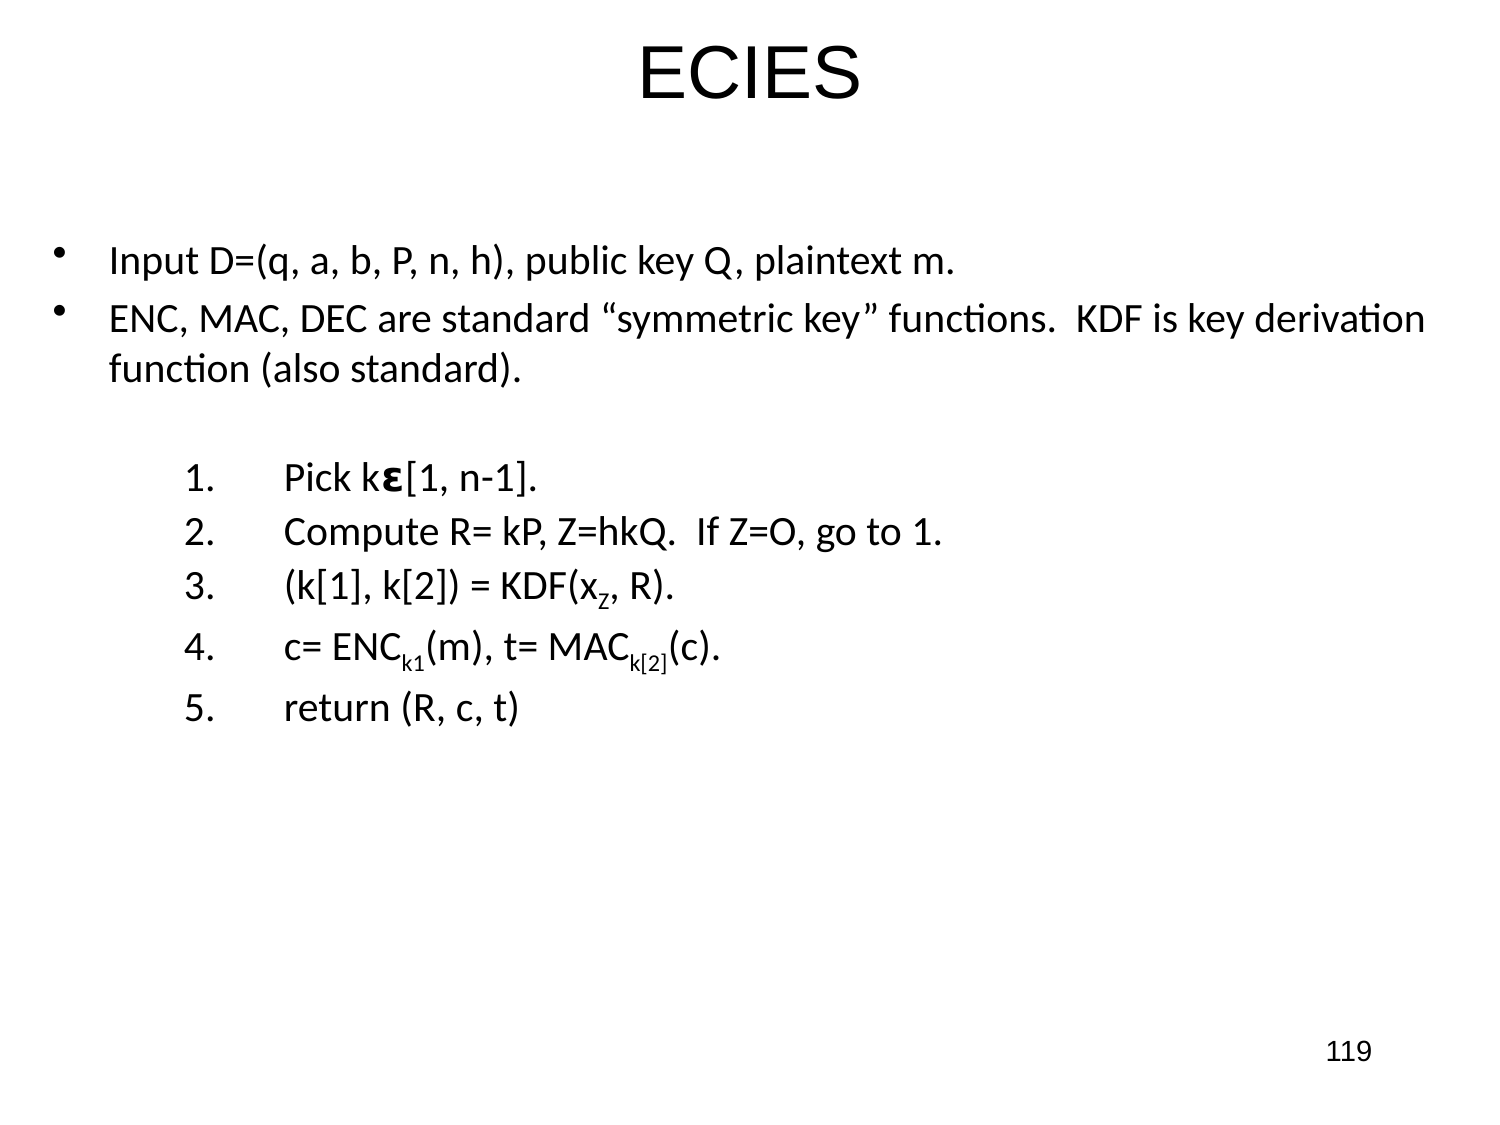

# ECIES
Input D=(q, a, b, P, n, h), public key Q, plaintext m.
ENC, MAC, DEC are standard “symmetric key” functions.  KDF is key derivation function (also standard).

Pick k𝝴[1, n-1].
Compute R= kP, Z=hkQ.  If Z=O, go to 1.
(k[1], k[2]) = KDF(xZ, R).
c= ENCk1(m), t= MACk[2](c).
return (R, c, t)
119